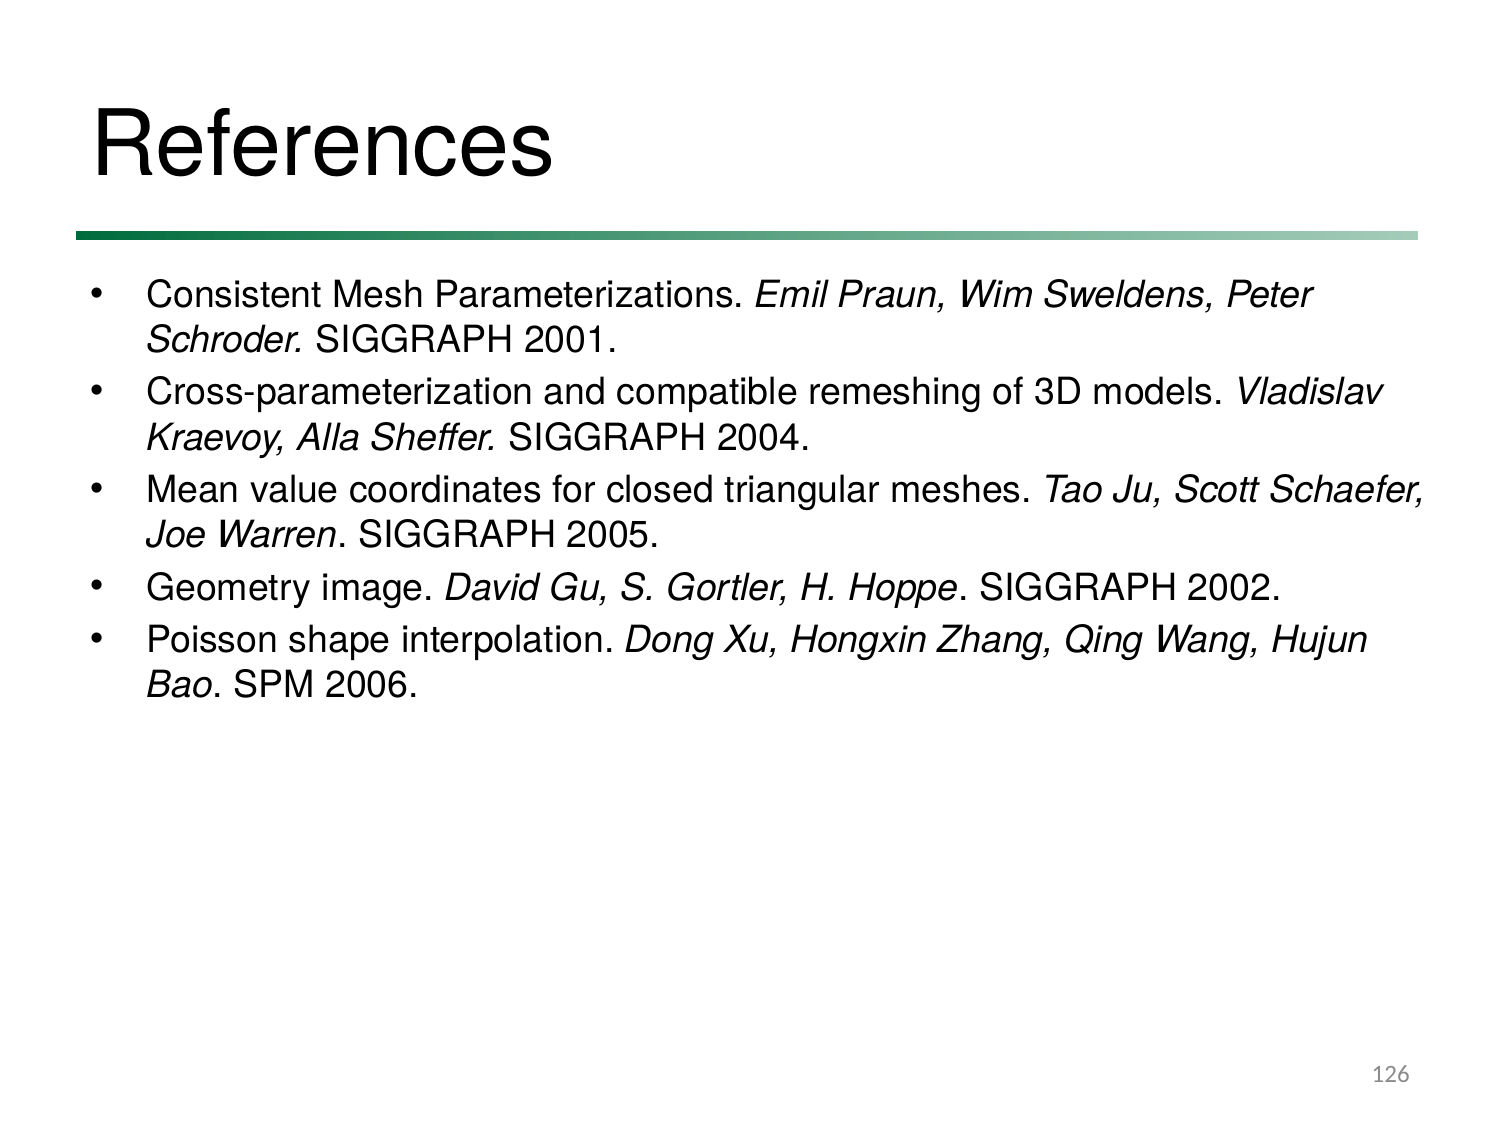

# References
Consistent Mesh Parameterizations. Emil Praun, Wim Sweldens, Peter Schroder. SIGGRAPH 2001.
Cross-parameterization and compatible remeshing of 3D models. Vladislav Kraevoy, Alla Sheffer. SIGGRAPH 2004.
Mean value coordinates for closed triangular meshes. Tao Ju, Scott Schaefer, Joe Warren. SIGGRAPH 2005.
Geometry image. David Gu, S. Gortler, H. Hoppe. SIGGRAPH 2002.
Poisson shape interpolation. Dong Xu, Hongxin Zhang, Qing Wang, Hujun Bao. SPM 2006.
126